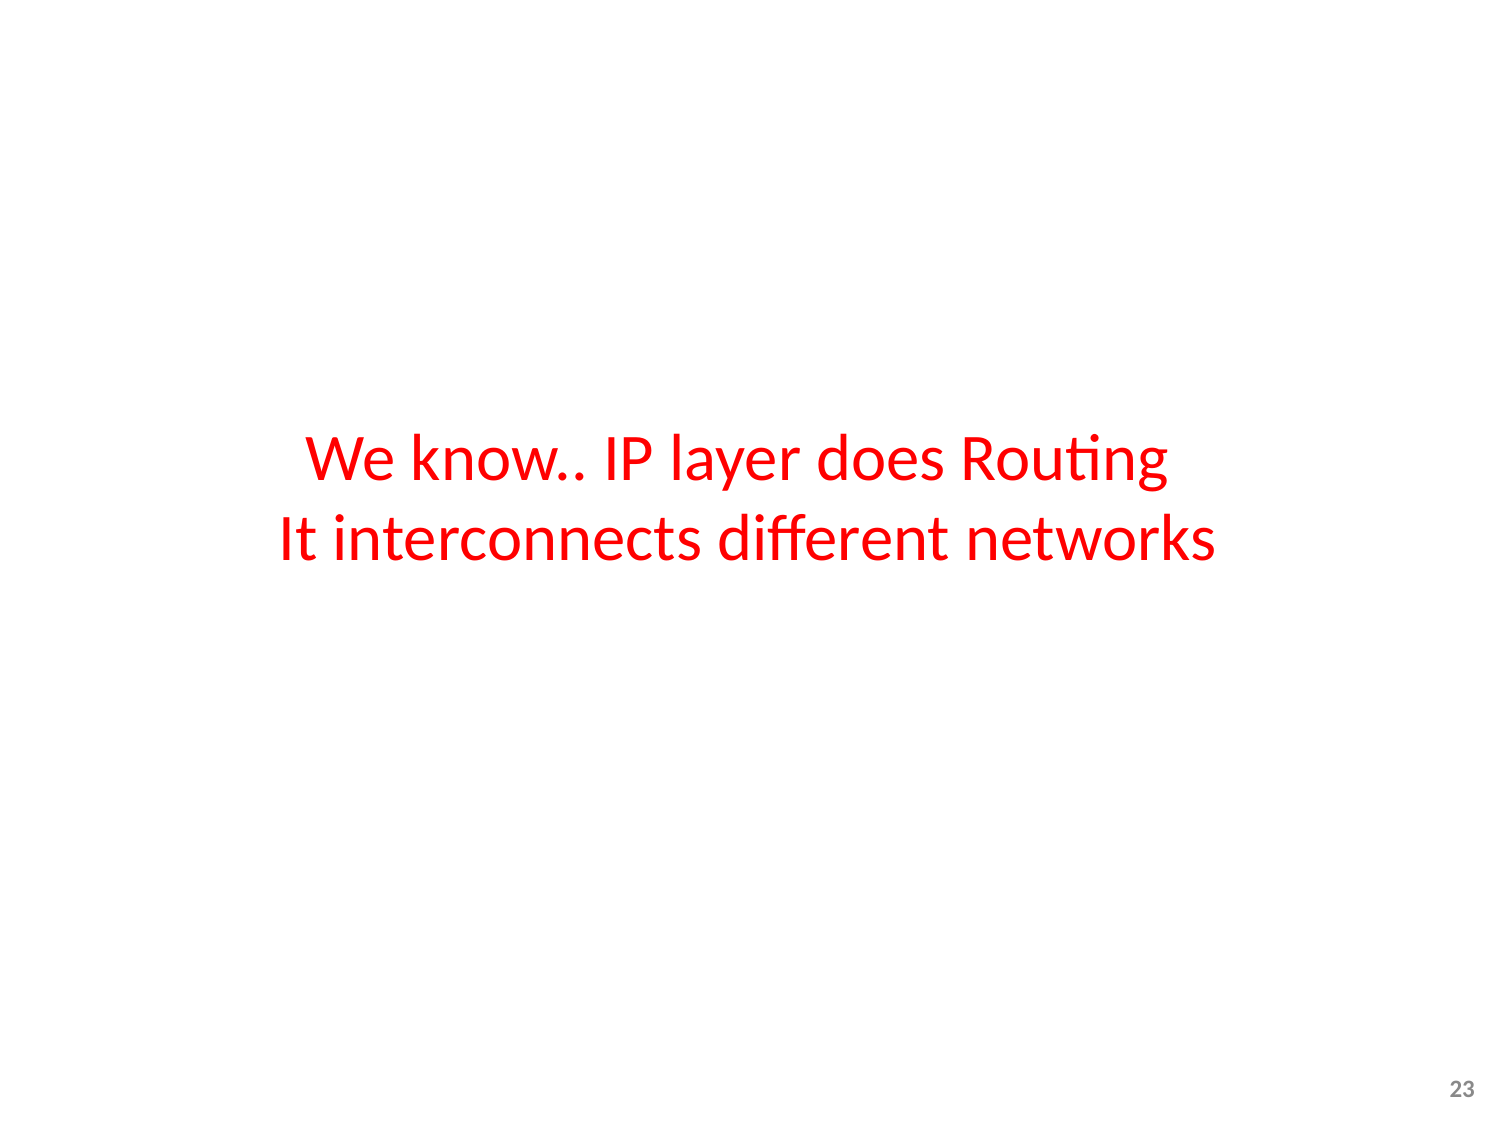

# We know.. IP layer does Routing It interconnects different networks